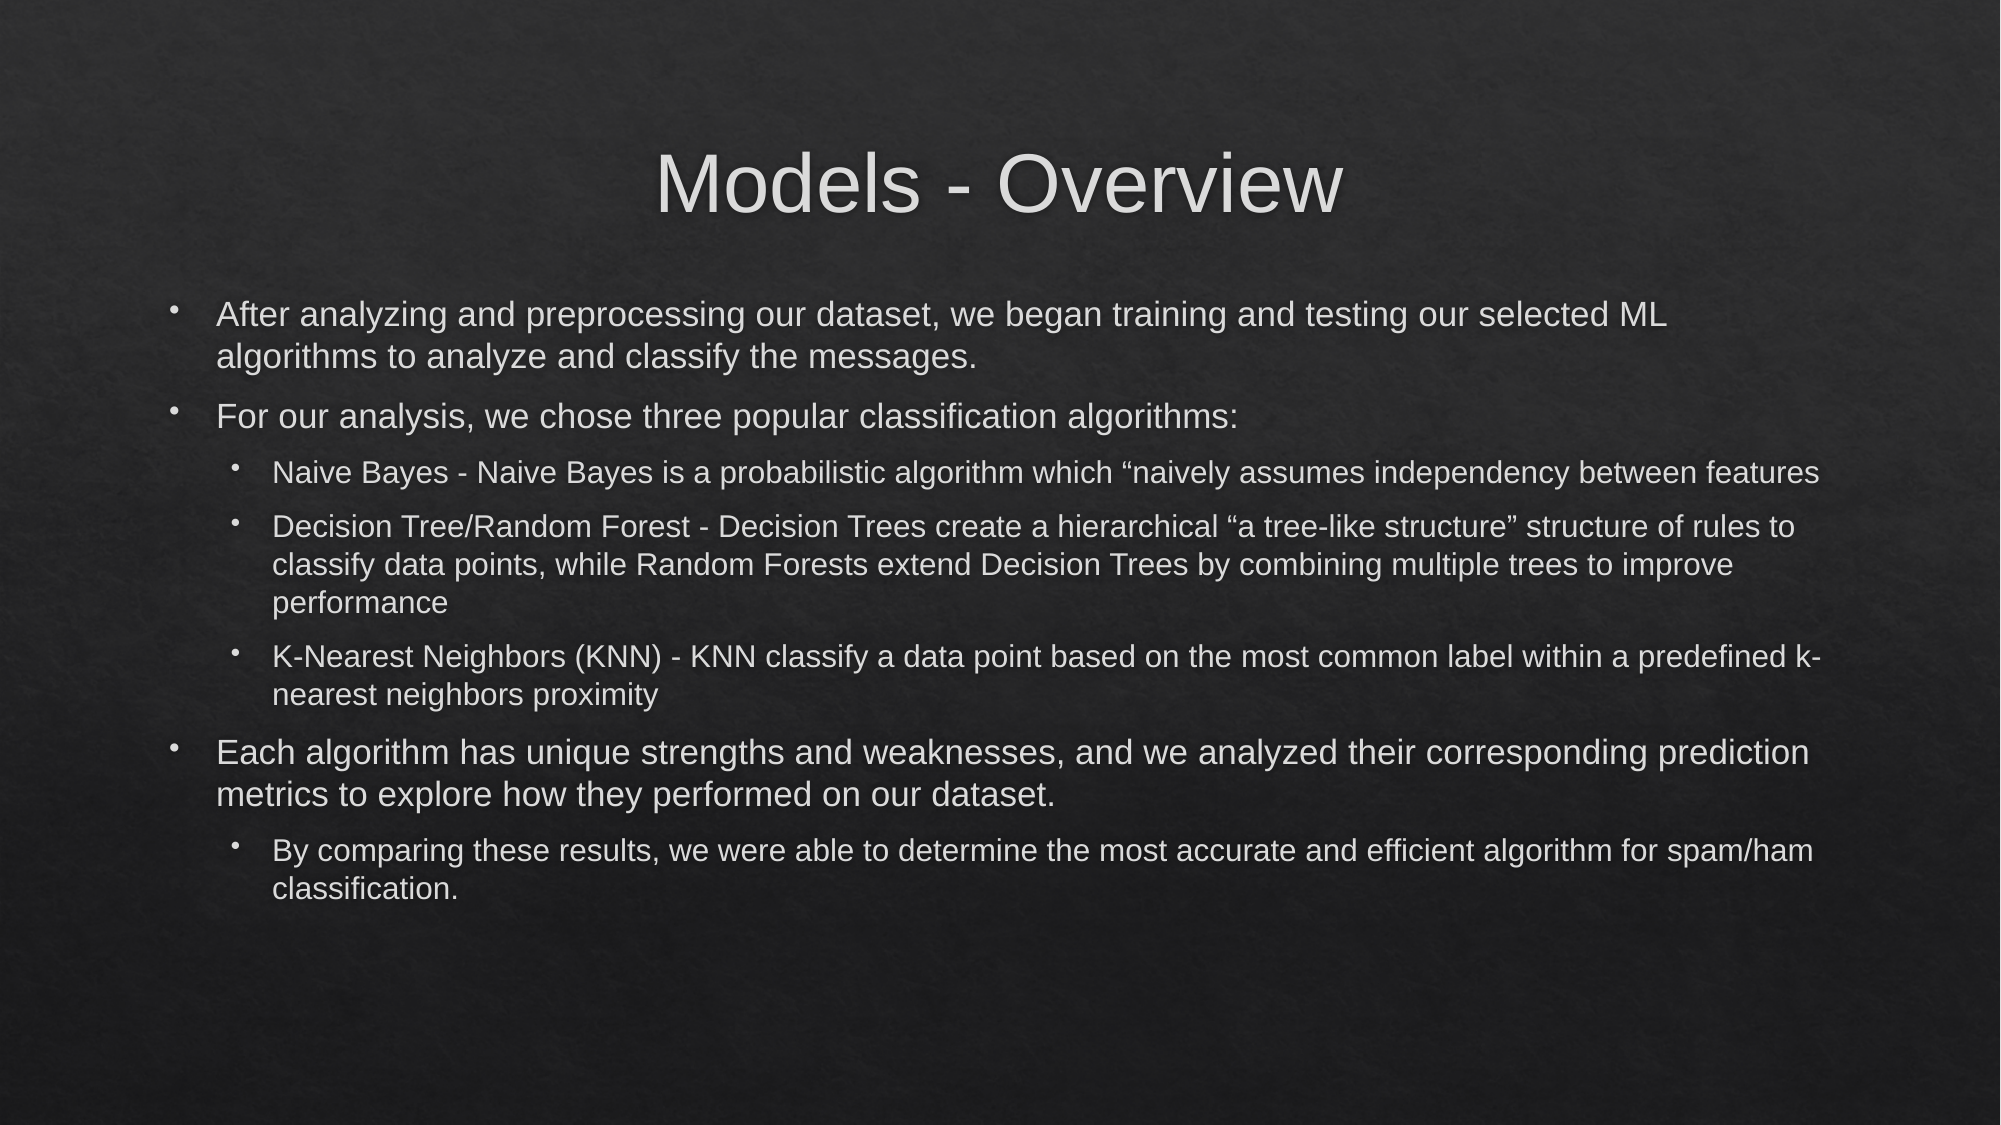

# Models - Overview
After analyzing and preprocessing our dataset, we began training and testing our selected ML algorithms to analyze and classify the messages.
For our analysis, we chose three popular classification algorithms:
Naive Bayes - Naive Bayes is a probabilistic algorithm which “naively assumes independency between features
Decision Tree/Random Forest - Decision Trees create a hierarchical “a tree-like structure” structure of rules to classify data points, while Random Forests extend Decision Trees by combining multiple trees to improve performance
K-Nearest Neighbors (KNN) - KNN classify a data point based on the most common label within a predefined k-nearest neighbors proximity
Each algorithm has unique strengths and weaknesses, and we analyzed their corresponding prediction metrics to explore how they performed on our dataset.
By comparing these results, we were able to determine the most accurate and efficient algorithm for spam/ham classification.